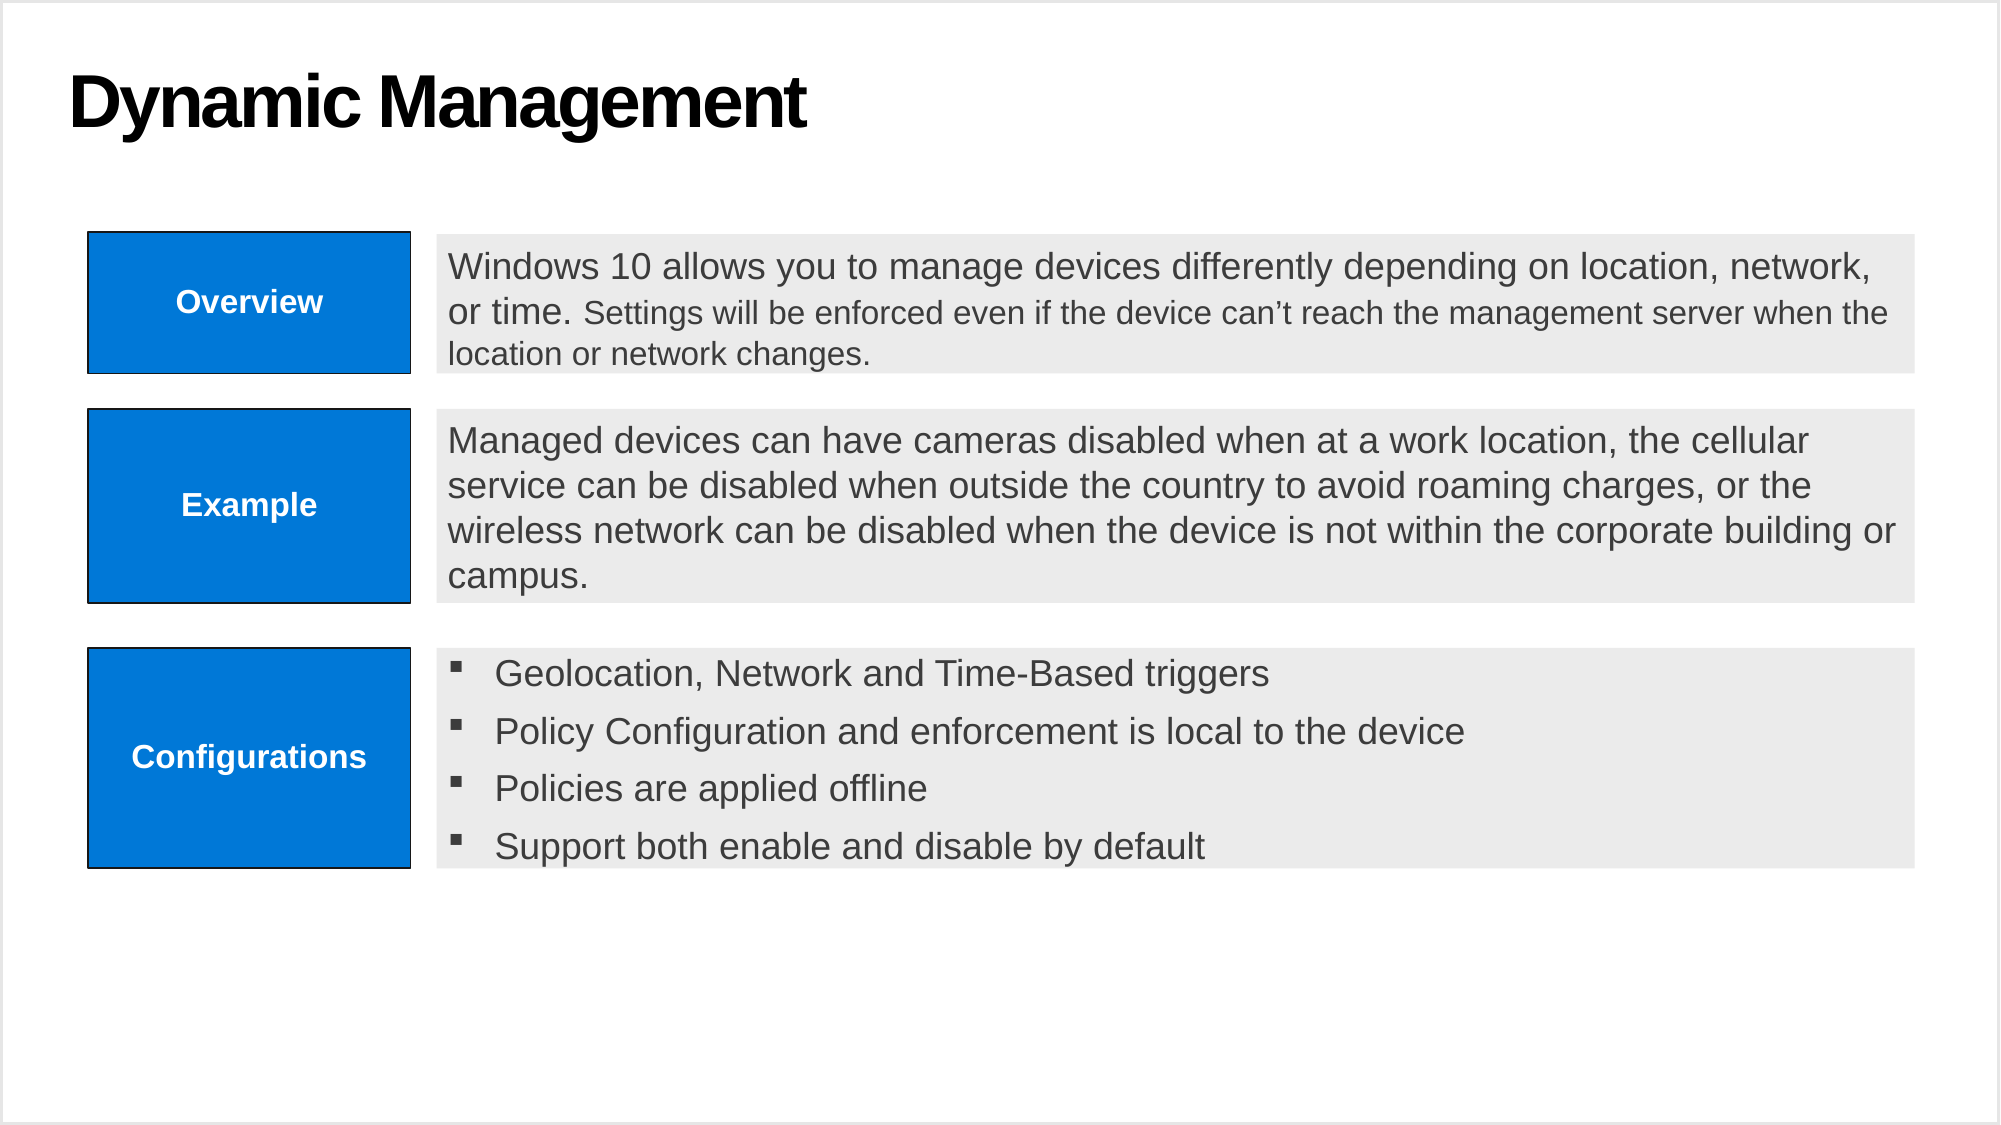

# Dynamic Management

Overview
Windows 10 allows you to manage devices differently depending on location, network, or time. Settings will be enforced even if the device can’t reach the management server when the location or network changes.

Example
Managed devices can have cameras disabled when at a work location, the cellular service can be disabled when outside the country to avoid roaming charges, or the wireless network can be disabled when the device is not within the corporate building or campus.
Configurations
Geolocation, Network and Time-Based triggers
Policy Configuration and enforcement is local to the device
Policies are applied offline
Support both enable and disable by default